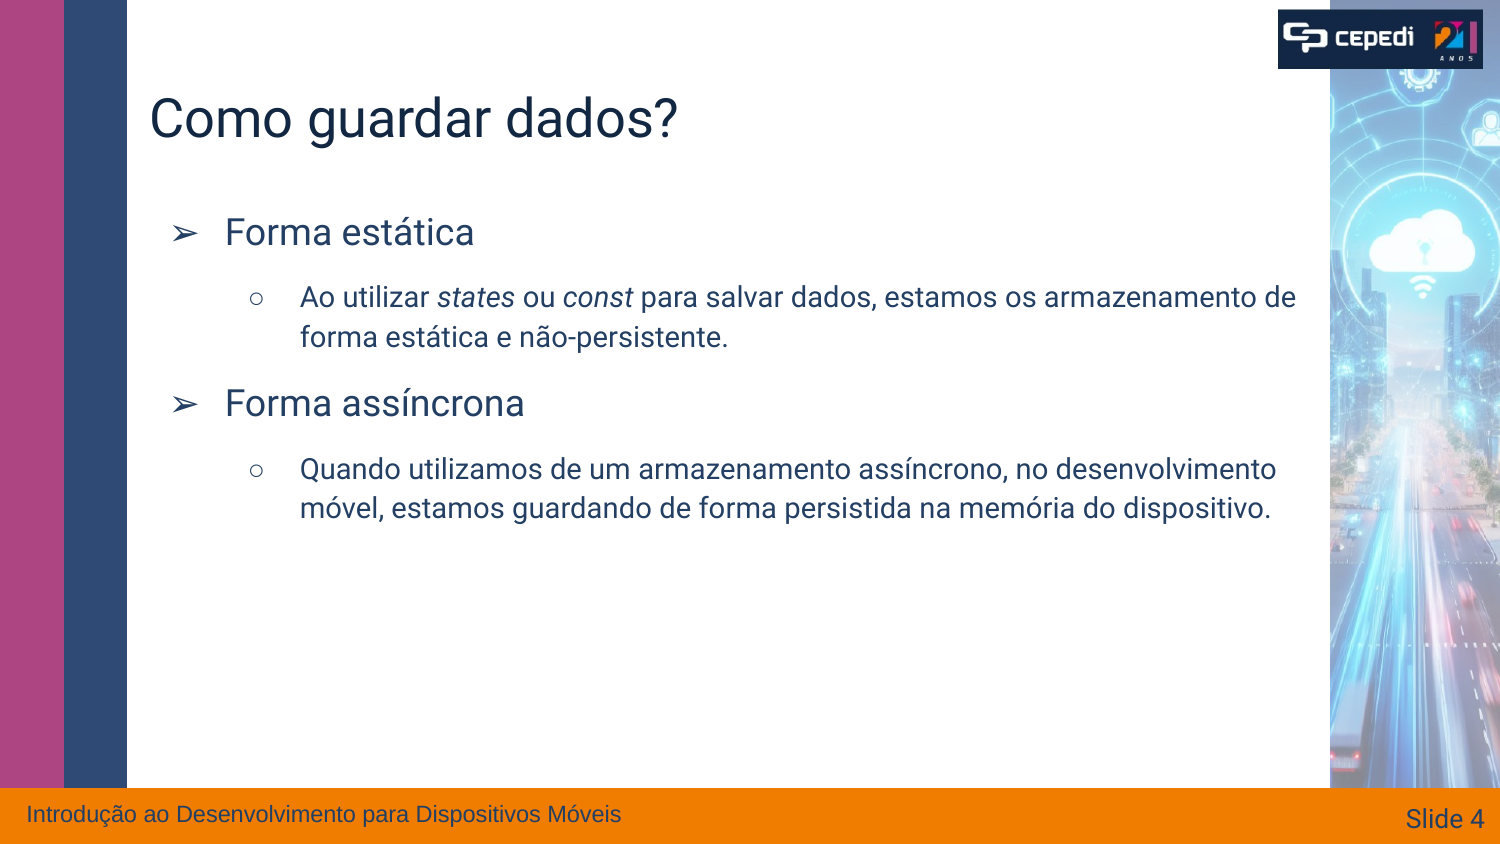

# Como guardar dados?
Forma estática
Ao utilizar states ou const para salvar dados, estamos os armazenamento de forma estática e não-persistente.
Forma assíncrona
Quando utilizamos de um armazenamento assíncrono, no desenvolvimento móvel, estamos guardando de forma persistida na memória do dispositivo.
Introdução ao Desenvolvimento para Dispositivos Móveis
Slide 4